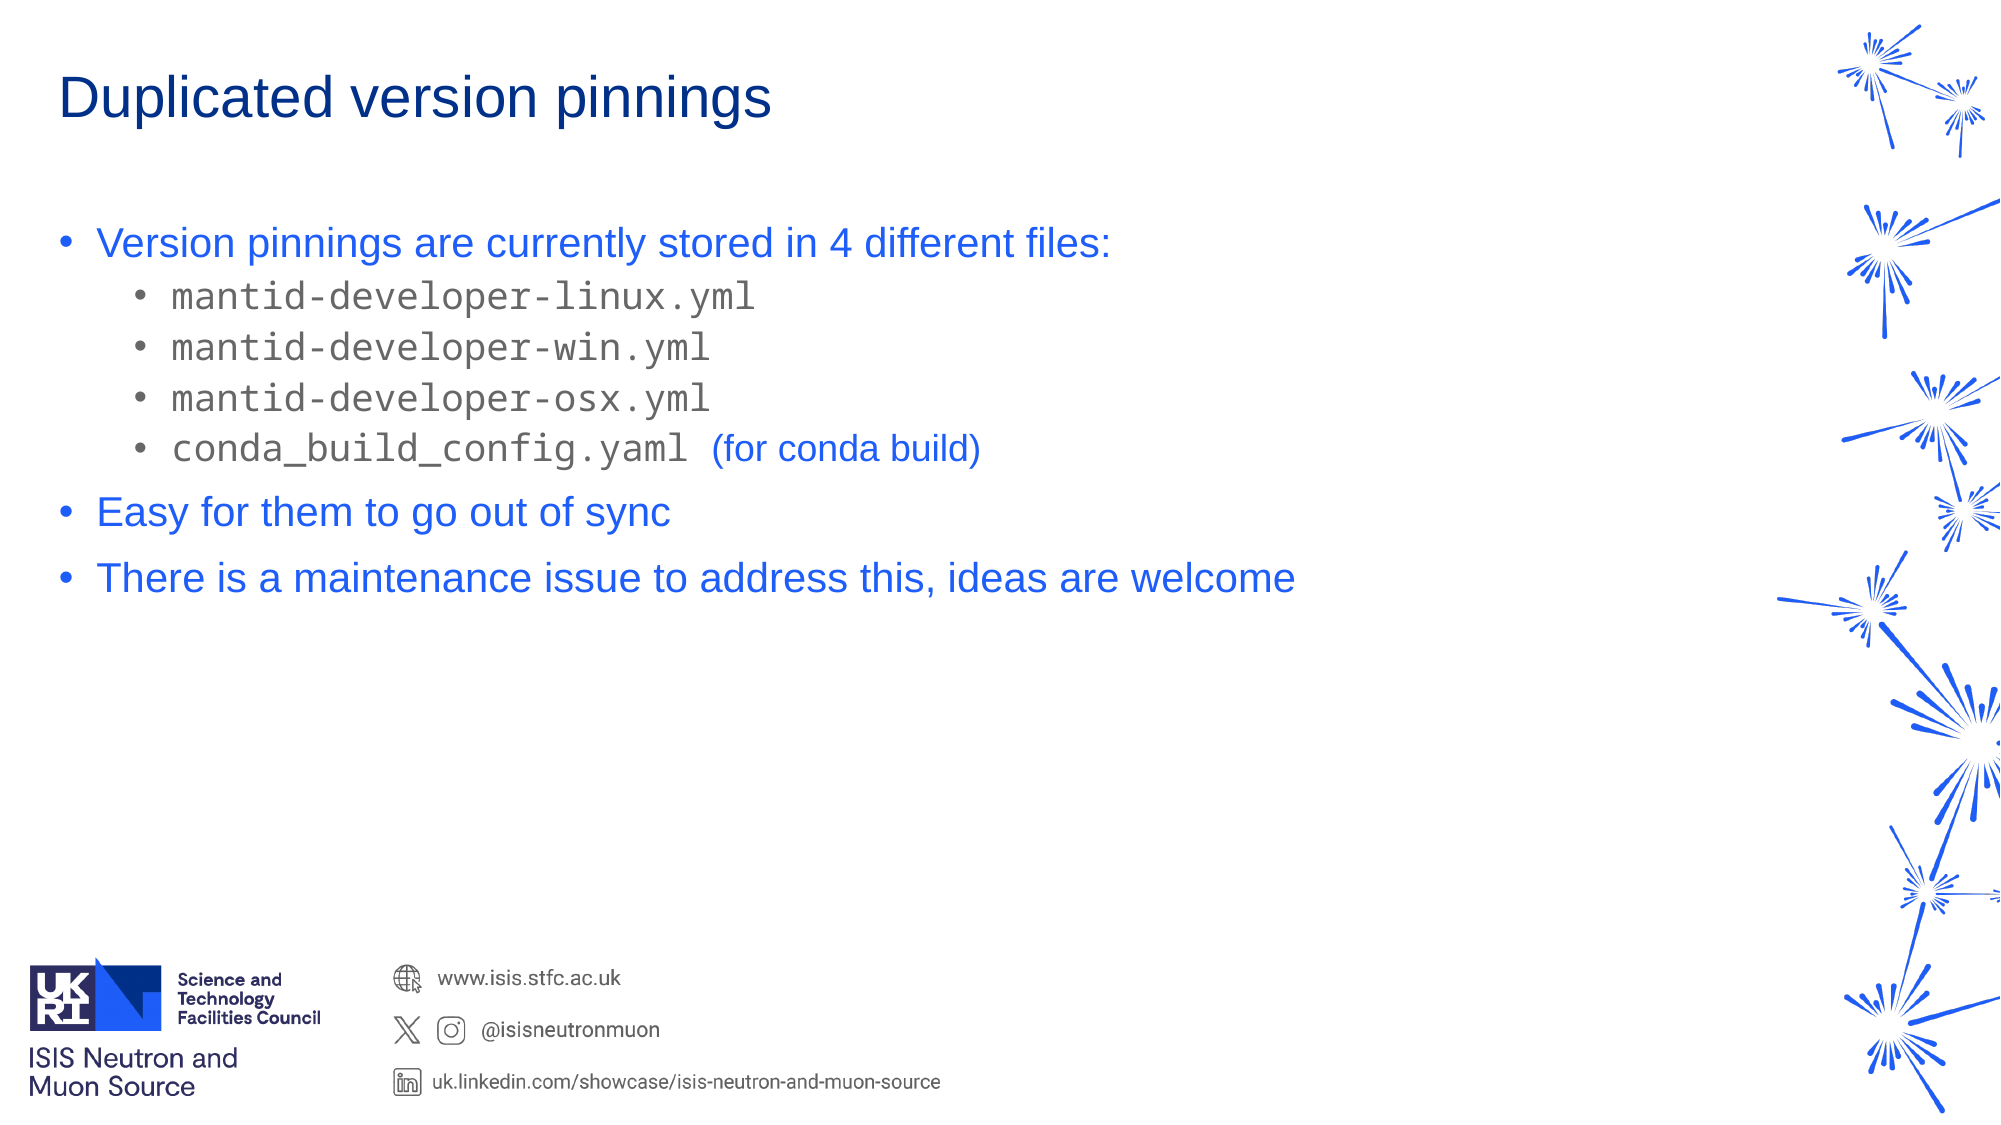

# Duplicated version pinnings
Version pinnings are currently stored in 4 different files:
mantid-developer-linux.yml
mantid-developer-win.yml
mantid-developer-osx.yml
conda_build_config.yaml (for conda build)
Easy for them to go out of sync
There is a maintenance issue to address this, ideas are welcome